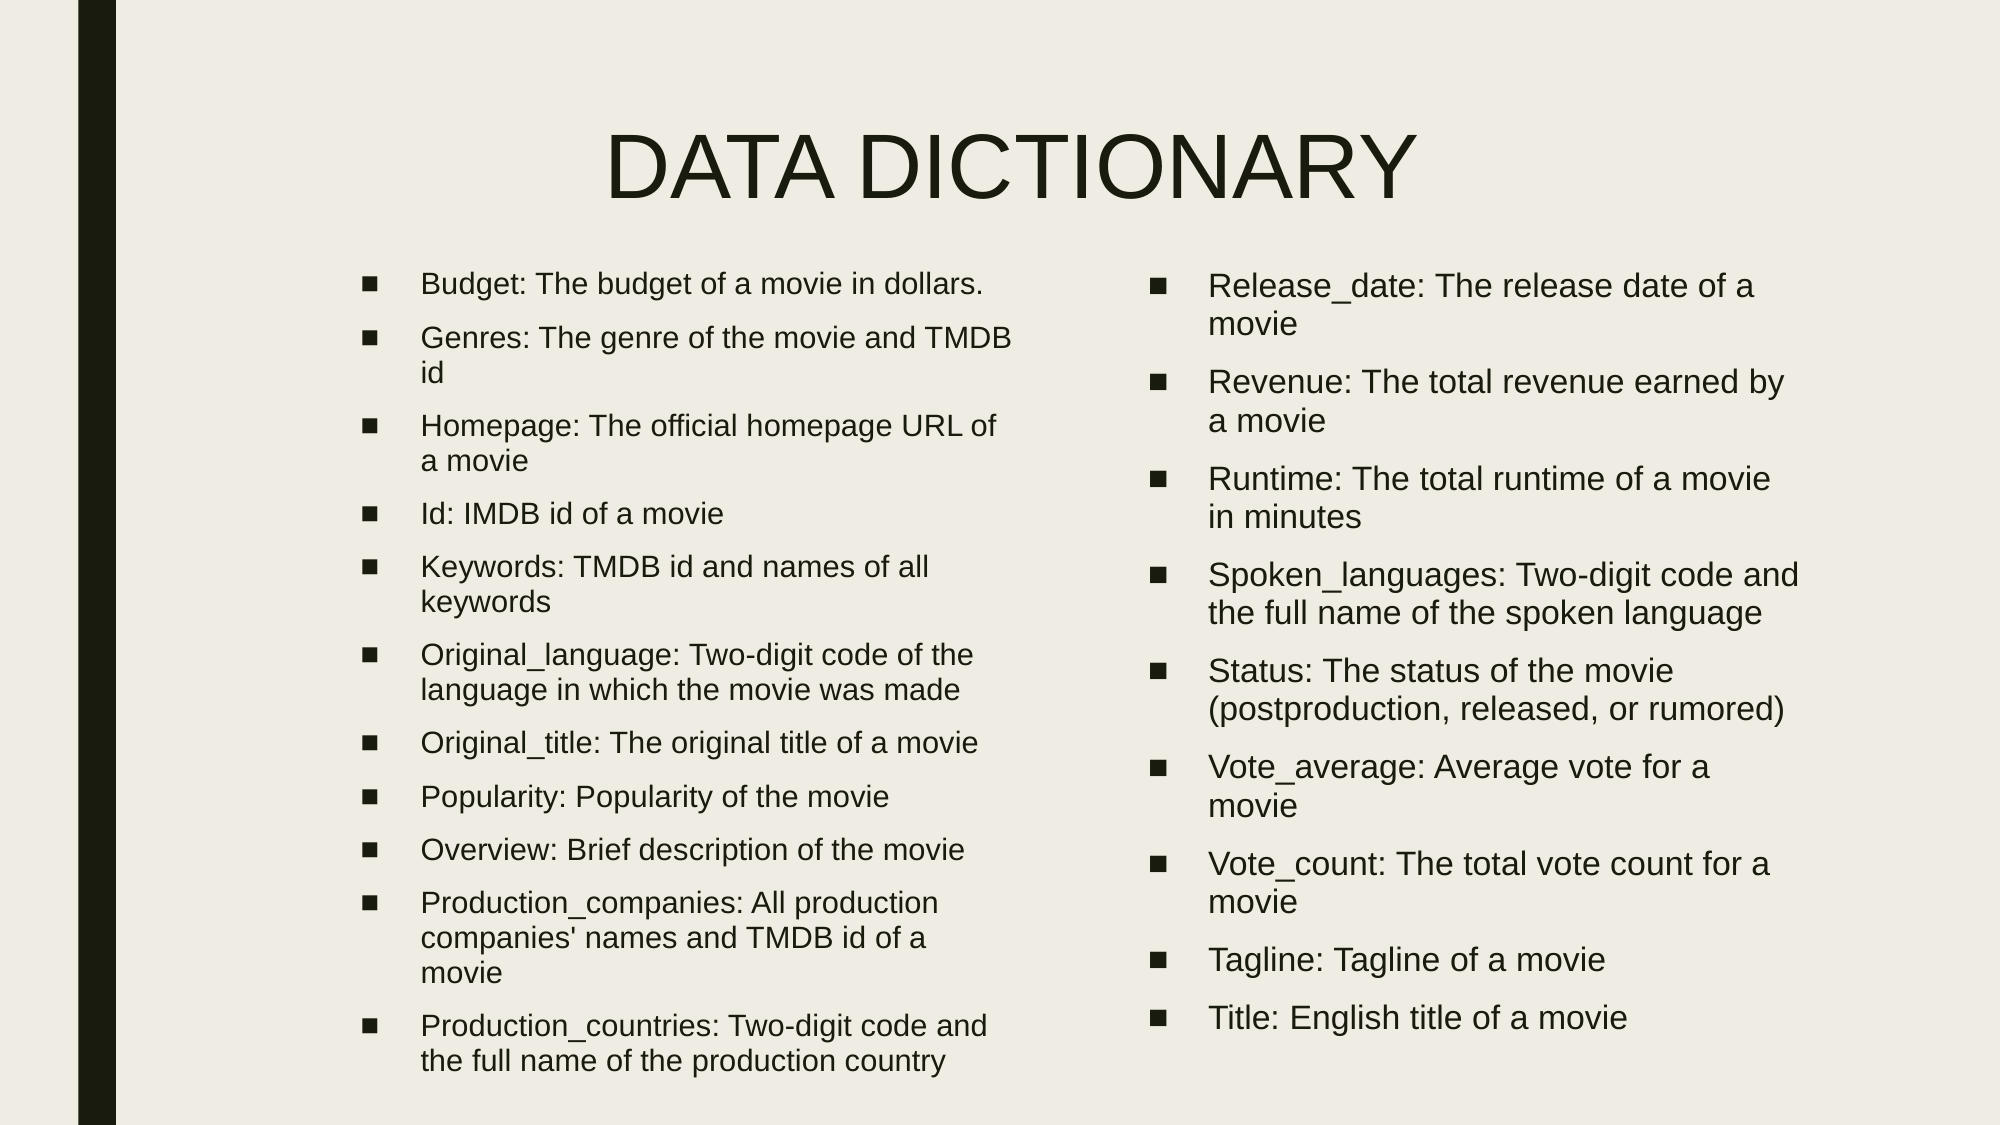

# DATA DICTIONARY
Budget: The budget of a movie in dollars.
Genres: The genre of the movie and TMDB id
Homepage: The official homepage URL of a movie
Id: IMDB id of a movie
Keywords: TMDB id and names of all keywords
Original_language: Two-digit code of the language in which the movie was made
Original_title: The original title of a movie
Popularity: Popularity of the movie
Overview: Brief description of the movie
Production_companies: All production companies' names and TMDB id of a movie
Production_countries: Two-digit code and the full name of the production country
Release_date: The release date of a movie
Revenue: The total revenue earned by a movie
Runtime: The total runtime of a movie in minutes
Spoken_languages: Two-digit code and the full name of the spoken language
Status: The status of the movie (postproduction, released, or rumored)
Vote_average: Average vote for a movie
Vote_count: The total vote count for a movie
Tagline: Tagline of a movie
Title: English title of a movie